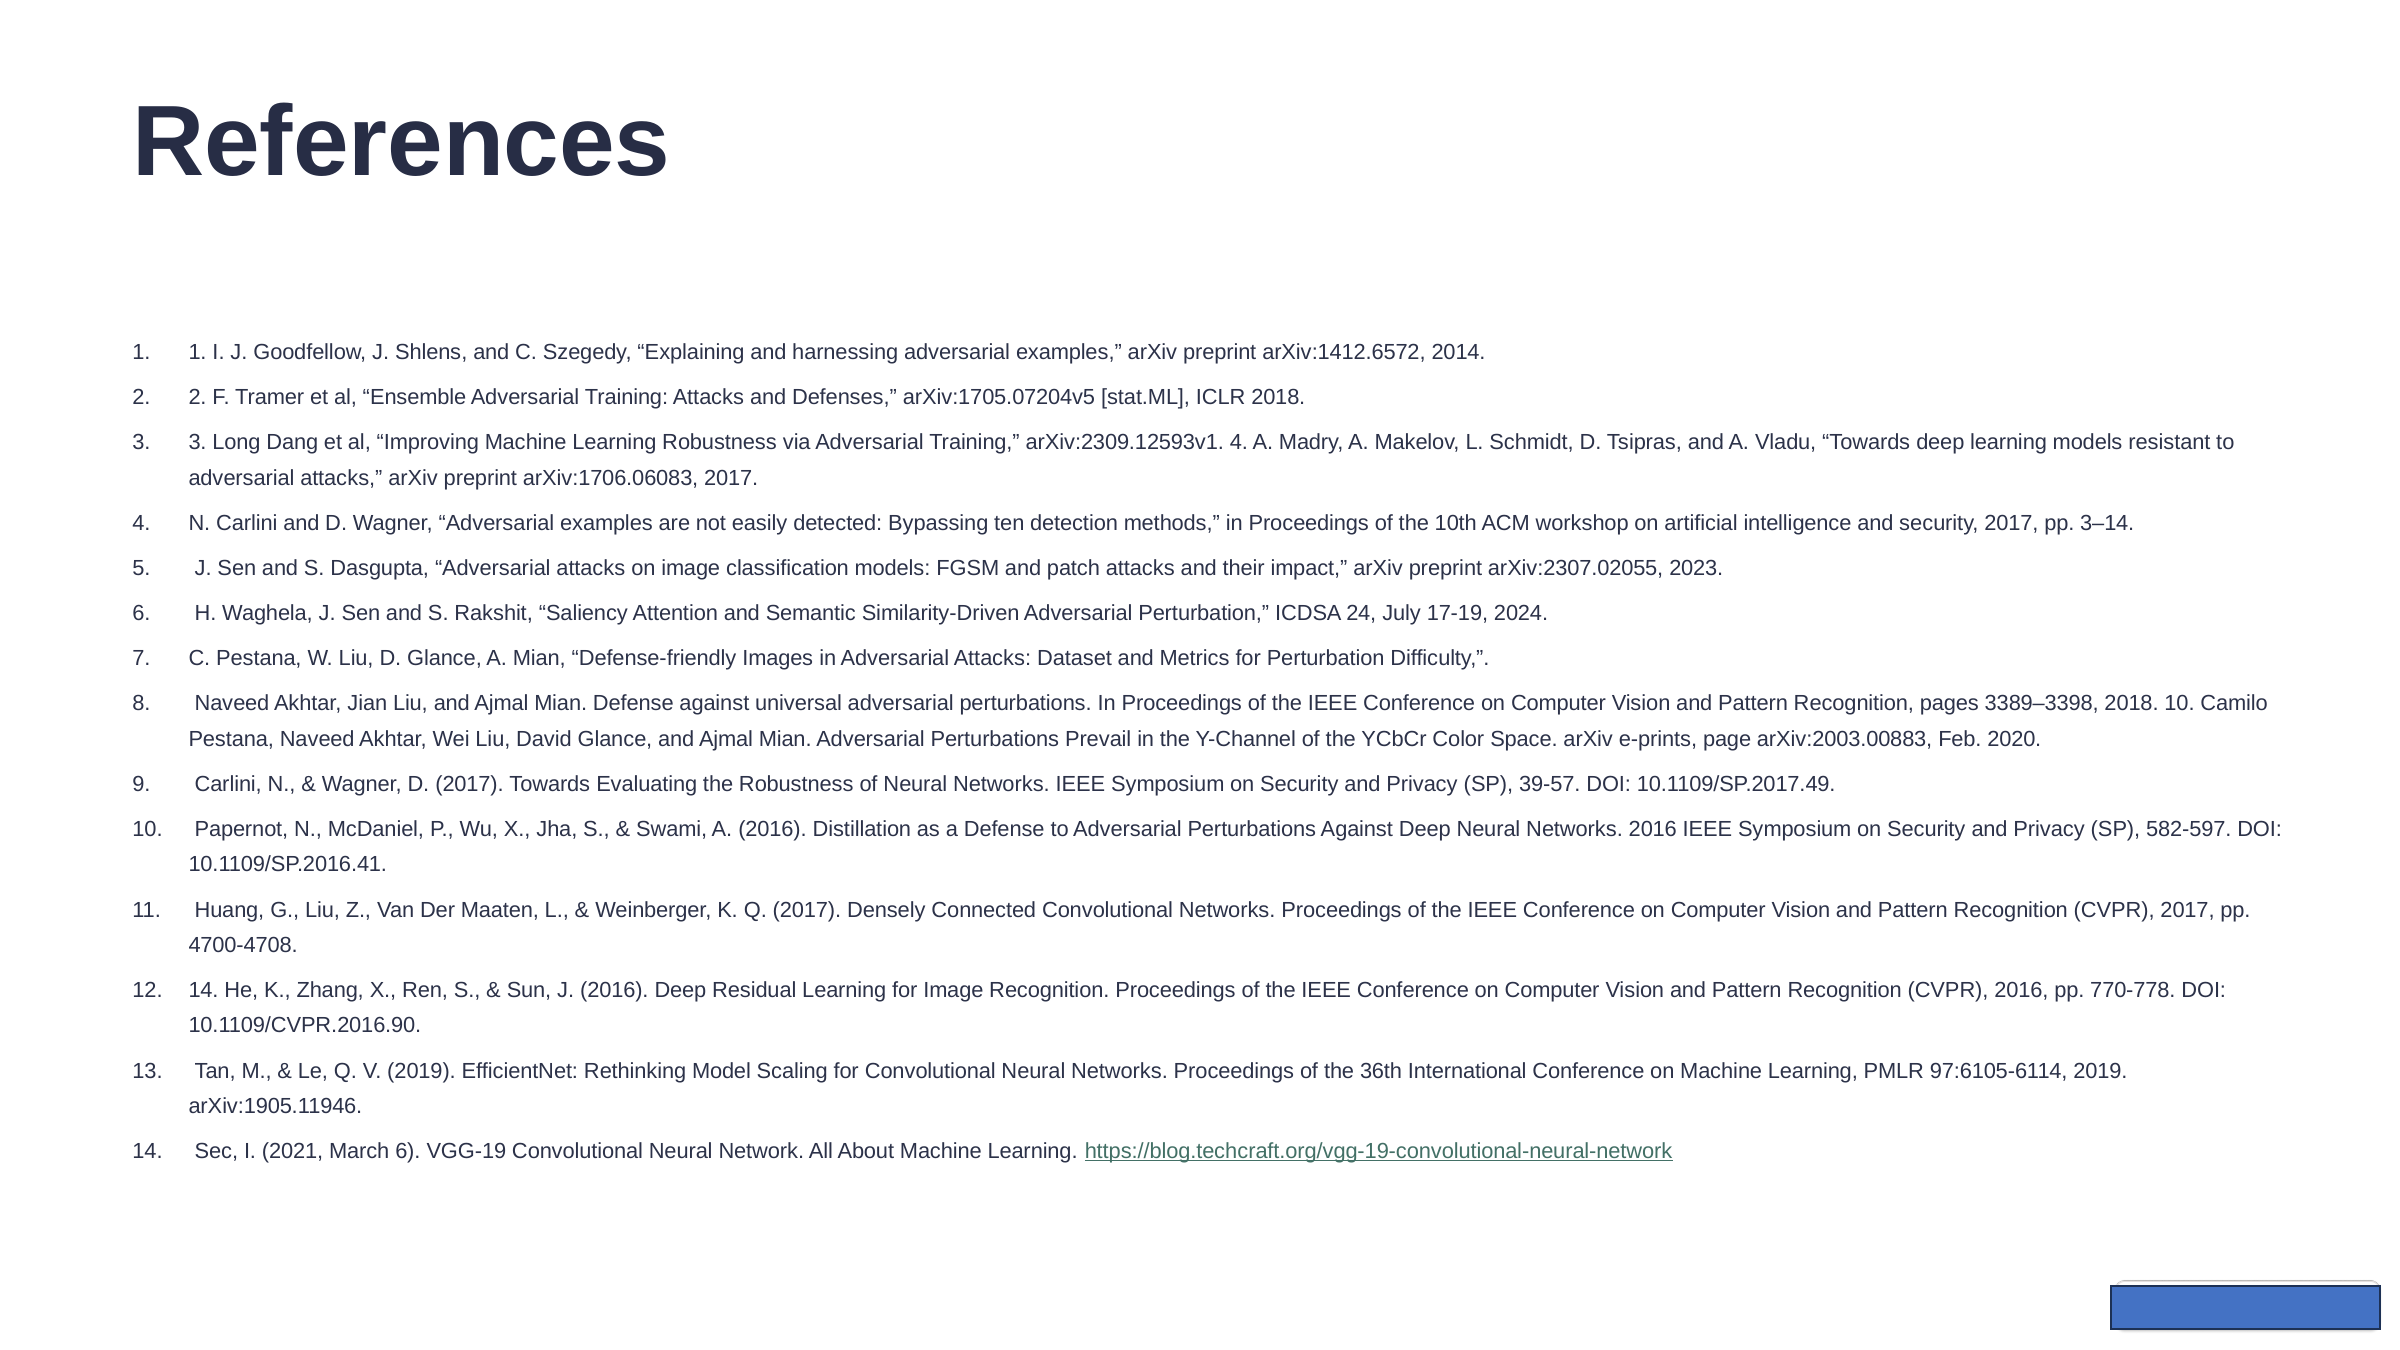

References

1. I. J. Goodfellow, J. Shlens, and C. Szegedy, “Explaining and harnessing adversarial examples,” arXiv preprint arXiv:1412.6572, 2014.
2. F. Tramer et al, “Ensemble Adversarial Training: Attacks and Defenses,” arXiv:1705.07204v5 [stat.ML], ICLR 2018.
3. Long Dang et al, “Improving Machine Learning Robustness via Adversarial Training,” arXiv:2309.12593v1. 4. A. Madry, A. Makelov, L. Schmidt, D. Tsipras, and A. Vladu, “Towards deep learning models resistant to adversarial attacks,” arXiv preprint arXiv:1706.06083, 2017.
N. Carlini and D. Wagner, “Adversarial examples are not easily detected: Bypassing ten detection methods,” in Proceedings of the 10th ACM workshop on artificial intelligence and security, 2017, pp. 3–14.
 J. Sen and S. Dasgupta, “Adversarial attacks on image classification models: FGSM and patch attacks and their impact,” arXiv preprint arXiv:2307.02055, 2023.
 H. Waghela, J. Sen and S. Rakshit, “Saliency Attention and Semantic Similarity-Driven Adversarial Perturbation,” ICDSA 24, July 17-19, 2024.
C. Pestana, W. Liu, D. Glance, A. Mian, “Defense-friendly Images in Adversarial Attacks: Dataset and Metrics for Perturbation Difficulty,”.
 Naveed Akhtar, Jian Liu, and Ajmal Mian. Defense against universal adversarial perturbations. In Proceedings of the IEEE Conference on Computer Vision and Pattern Recognition, pages 3389–3398, 2018. 10. Camilo Pestana, Naveed Akhtar, Wei Liu, David Glance, and Ajmal Mian. Adversarial Perturbations Prevail in the Y-Channel of the YCbCr Color Space. arXiv e-prints, page arXiv:2003.00883, Feb. 2020.
 Carlini, N., & Wagner, D. (2017). Towards Evaluating the Robustness of Neural Networks. IEEE Symposium on Security and Privacy (SP), 39-57. DOI: 10.1109/SP.2017.49.
 Papernot, N., McDaniel, P., Wu, X., Jha, S., & Swami, A. (2016). Distillation as a Defense to Adversarial Perturbations Against Deep Neural Networks. 2016 IEEE Symposium on Security and Privacy (SP), 582-597. DOI: 10.1109/SP.2016.41.
 Huang, G., Liu, Z., Van Der Maaten, L., & Weinberger, K. Q. (2017). Densely Connected Convolutional Networks. Proceedings of the IEEE Conference on Computer Vision and Pattern Recognition (CVPR), 2017, pp. 4700-4708.
14. He, K., Zhang, X., Ren, S., & Sun, J. (2016). Deep Residual Learning for Image Recognition. Proceedings of the IEEE Conference on Computer Vision and Pattern Recognition (CVPR), 2016, pp. 770-778. DOI: 10.1109/CVPR.2016.90.
 Tan, M., & Le, Q. V. (2019). EfficientNet: Rethinking Model Scaling for Convolutional Neural Networks. Proceedings of the 36th International Conference on Machine Learning, PMLR 97:6105-6114, 2019. arXiv:1905.11946.
 Sec, I. (2021, March 6). VGG-19 Convolutional Neural Network. All About Machine Learning. https://blog.techcraft.org/vgg-19-convolutional-neural-network